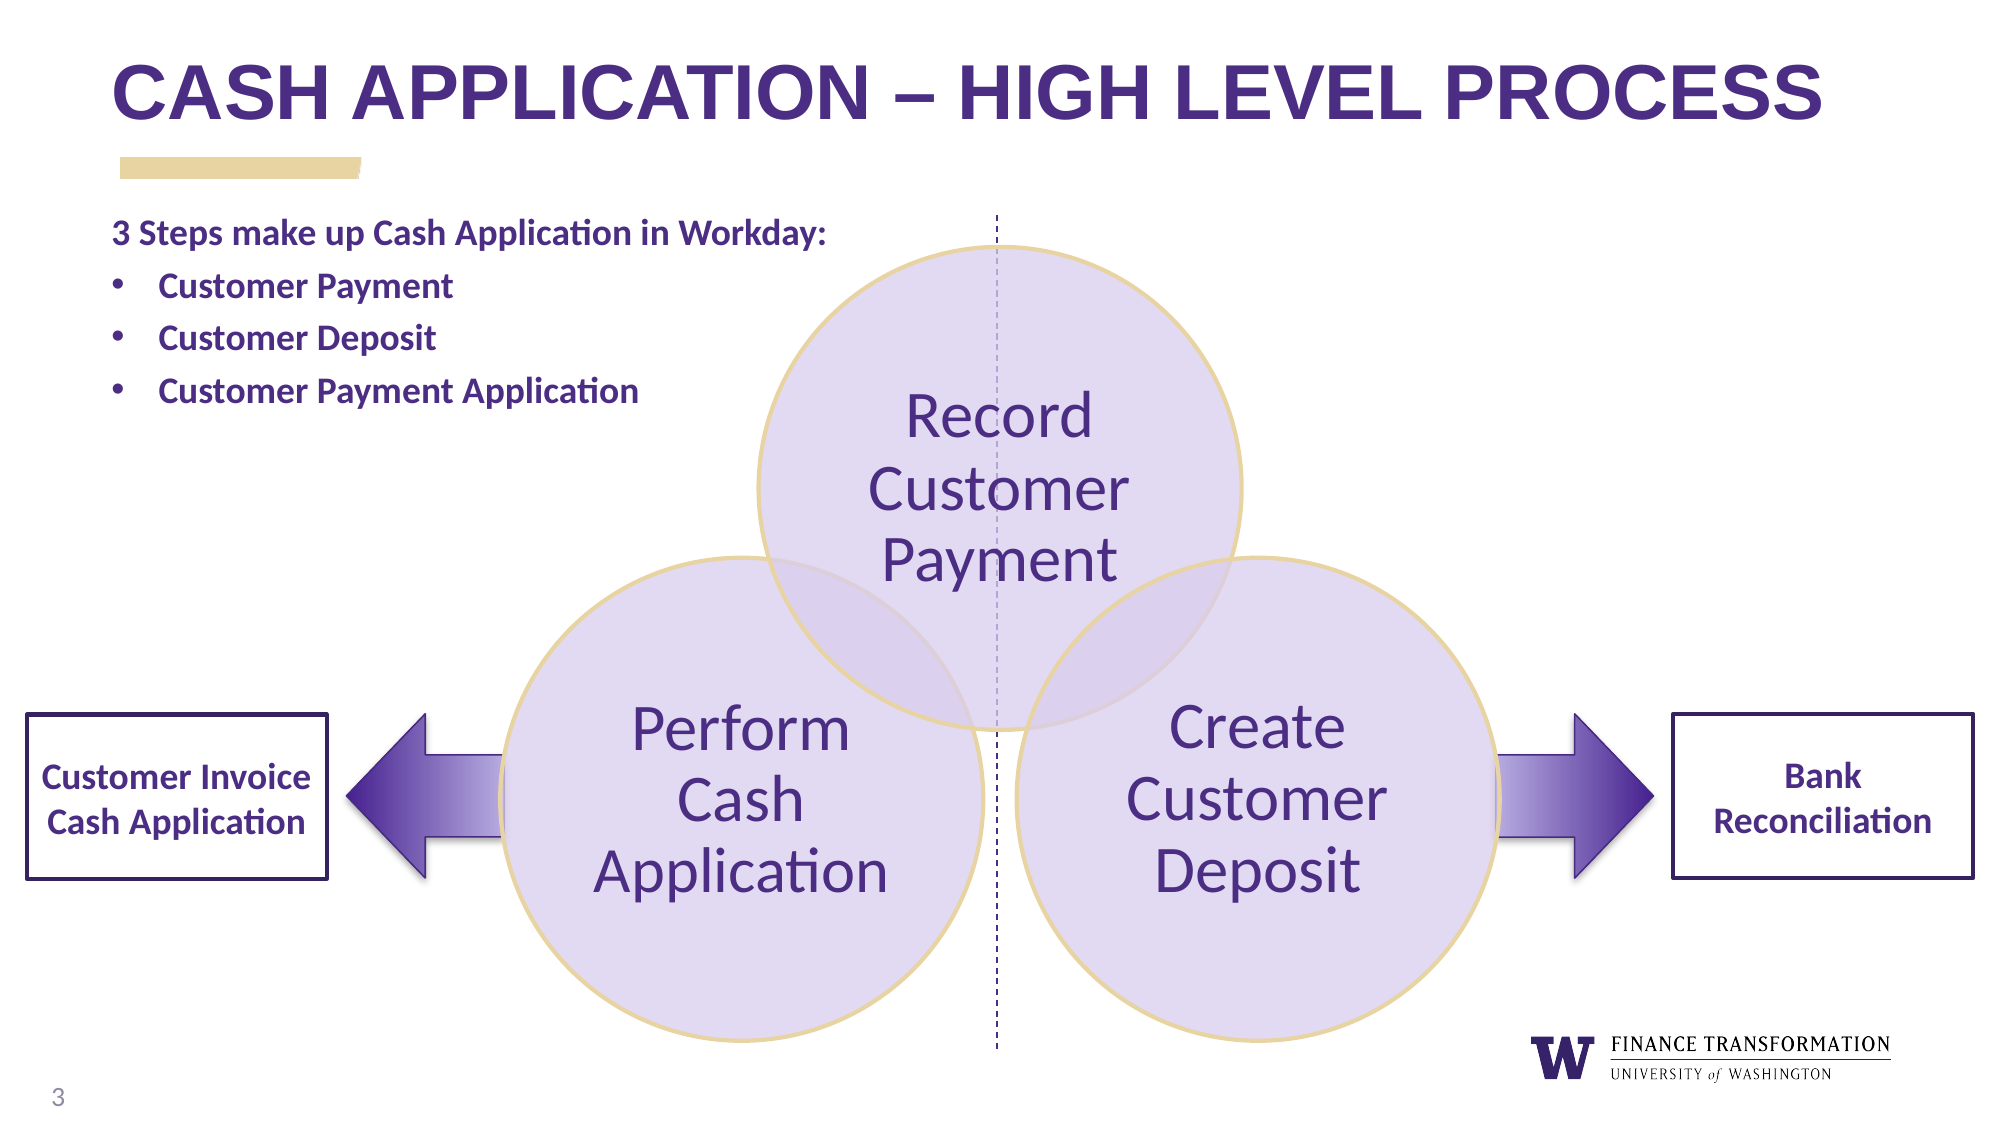

# Cash Application – High level process
3 Steps make up Cash Application in Workday:
Customer Payment
Customer Deposit
Customer Payment Application

Perform Cash Application
Record Customer Payment
Create Customer Deposit
Bank Reconciliation
Customer Invoice Cash Application